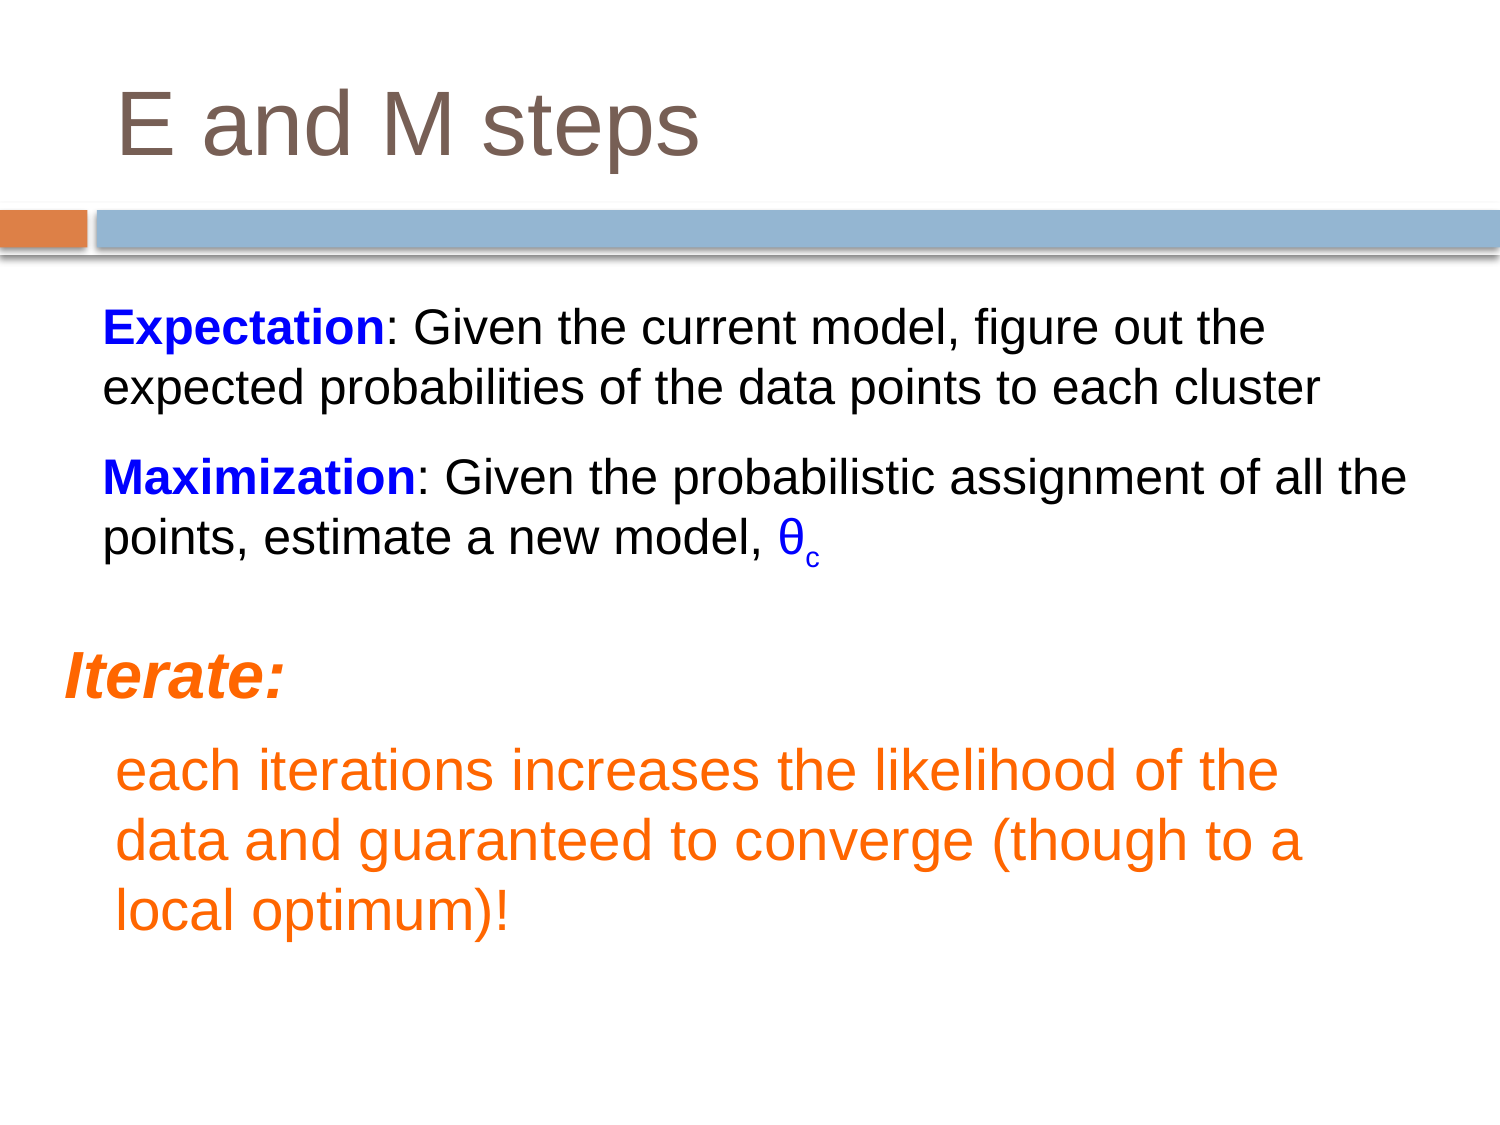

# E and M steps
Expectation: Given the current model, figure out the expected probabilities of the data points to each cluster
Maximization: Given the probabilistic assignment of all the points, estimate a new model, θc
Iterate:
each iterations increases the likelihood of the data and guaranteed to converge (though to a local optimum)!